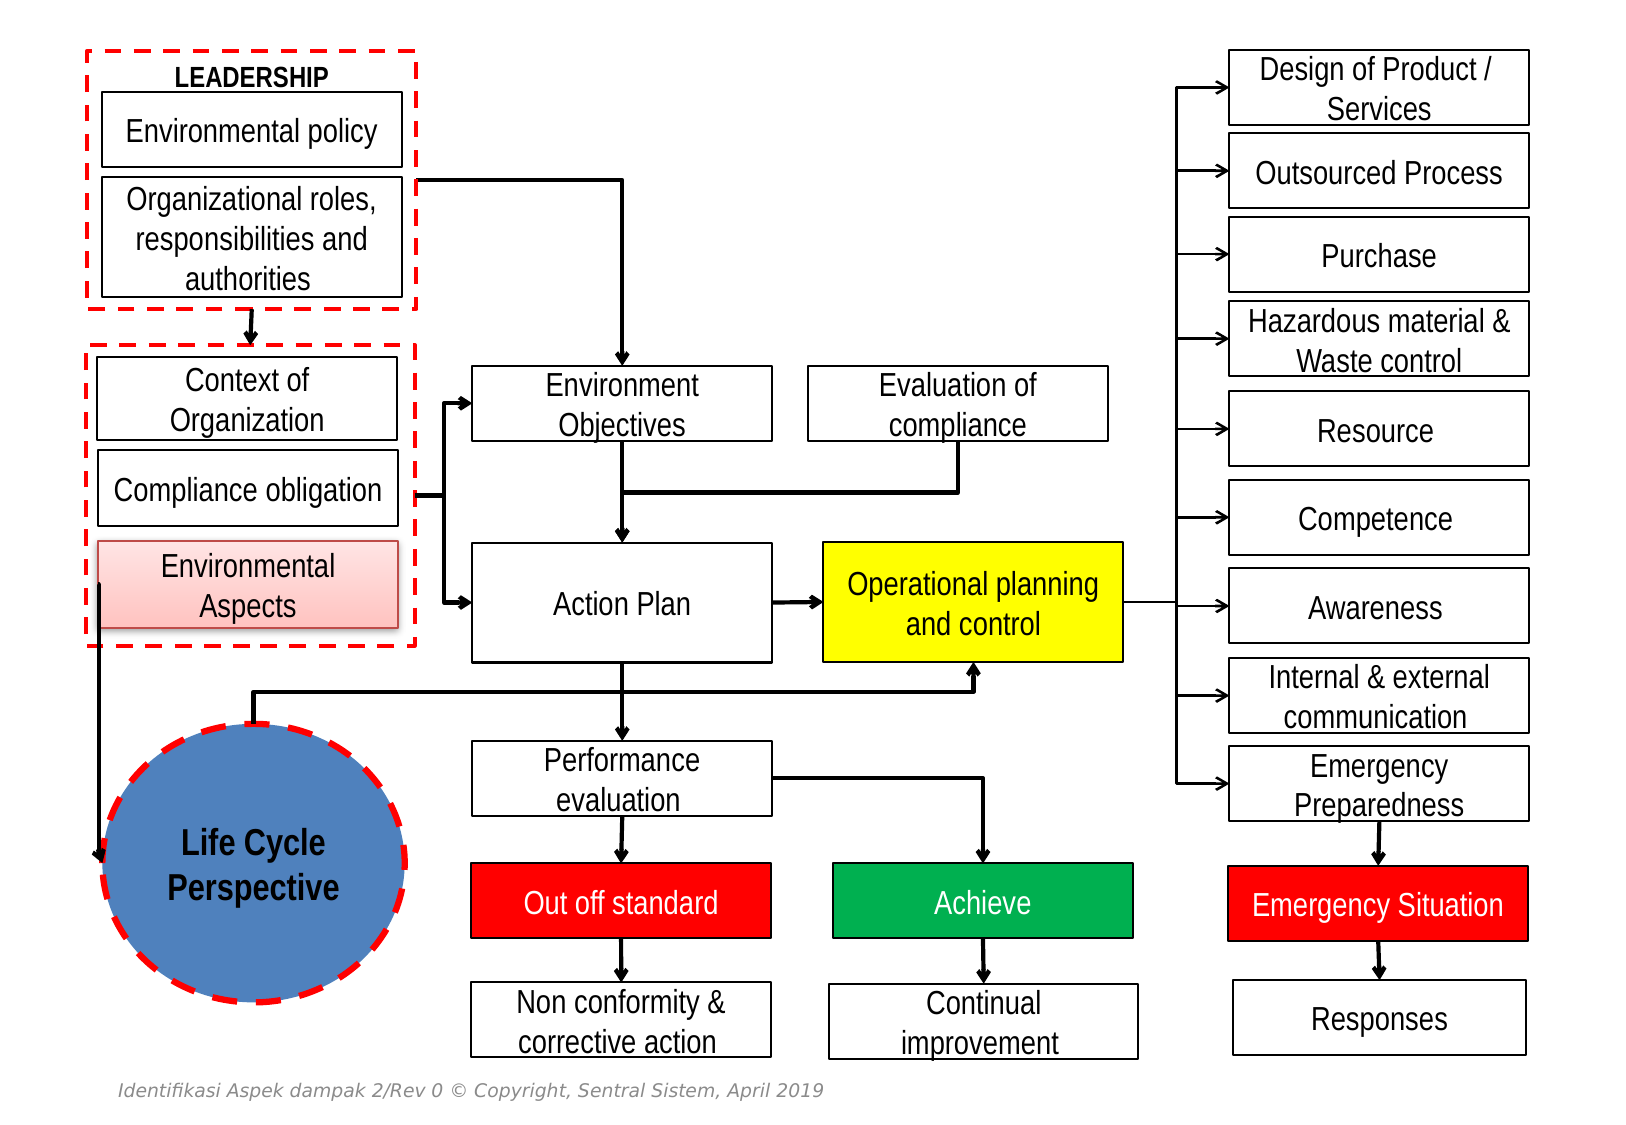

Design of Product /  Services
LEADERSHIP
Environmental policy
Organizational roles, responsibilities and authorities
Outsourced Process
Purchase
Hazardous material & Waste control

Context of Organization
Compliance obligation
Environmental Aspects
Evaluation of compliance
Environment Objectives
Resource
Competence
Operational planning and control
Action Plan
Awareness
Internal & external communication
Life Cycle Perspective
Performance evaluation
Emergency Preparedness
Out off standard
Achieve
Emergency Situation
Responses
Non conformity & corrective action
Continual improvement
Identifikasi Aspek dampak 2/Rev 0 © Copyright, Sentral Sistem, April 2019